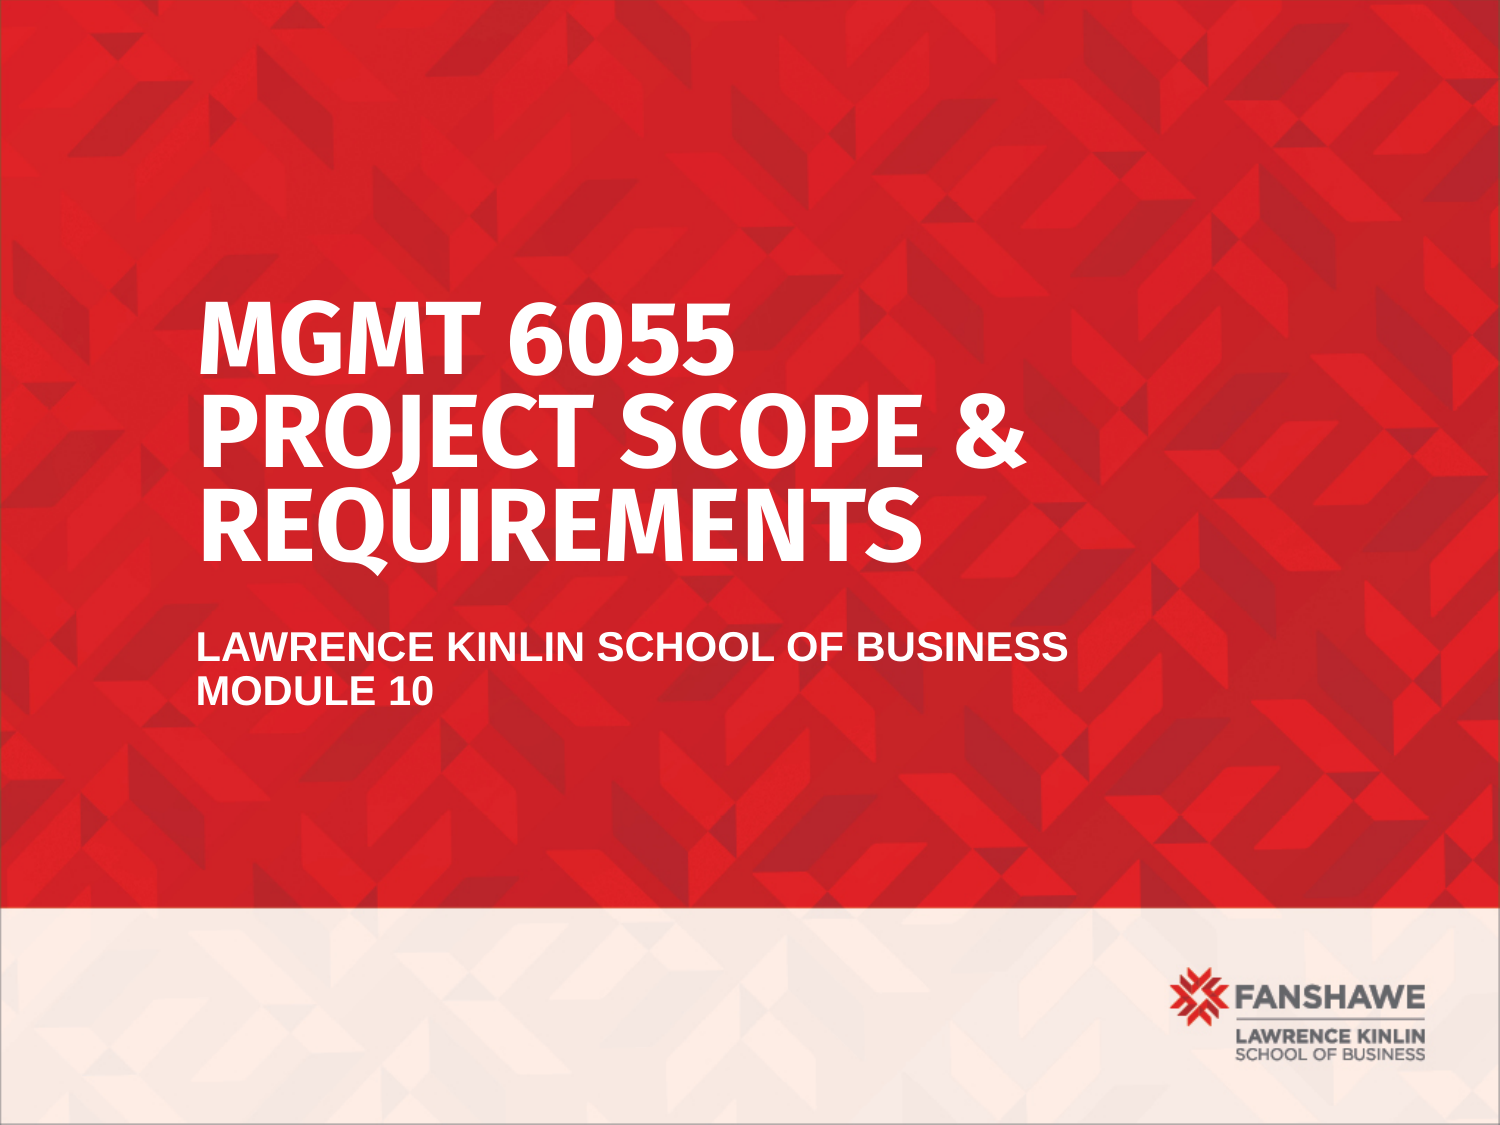

# MGMT 6055 Project Scope & requirements
Lawrence Kinlin School of Business
Module 10